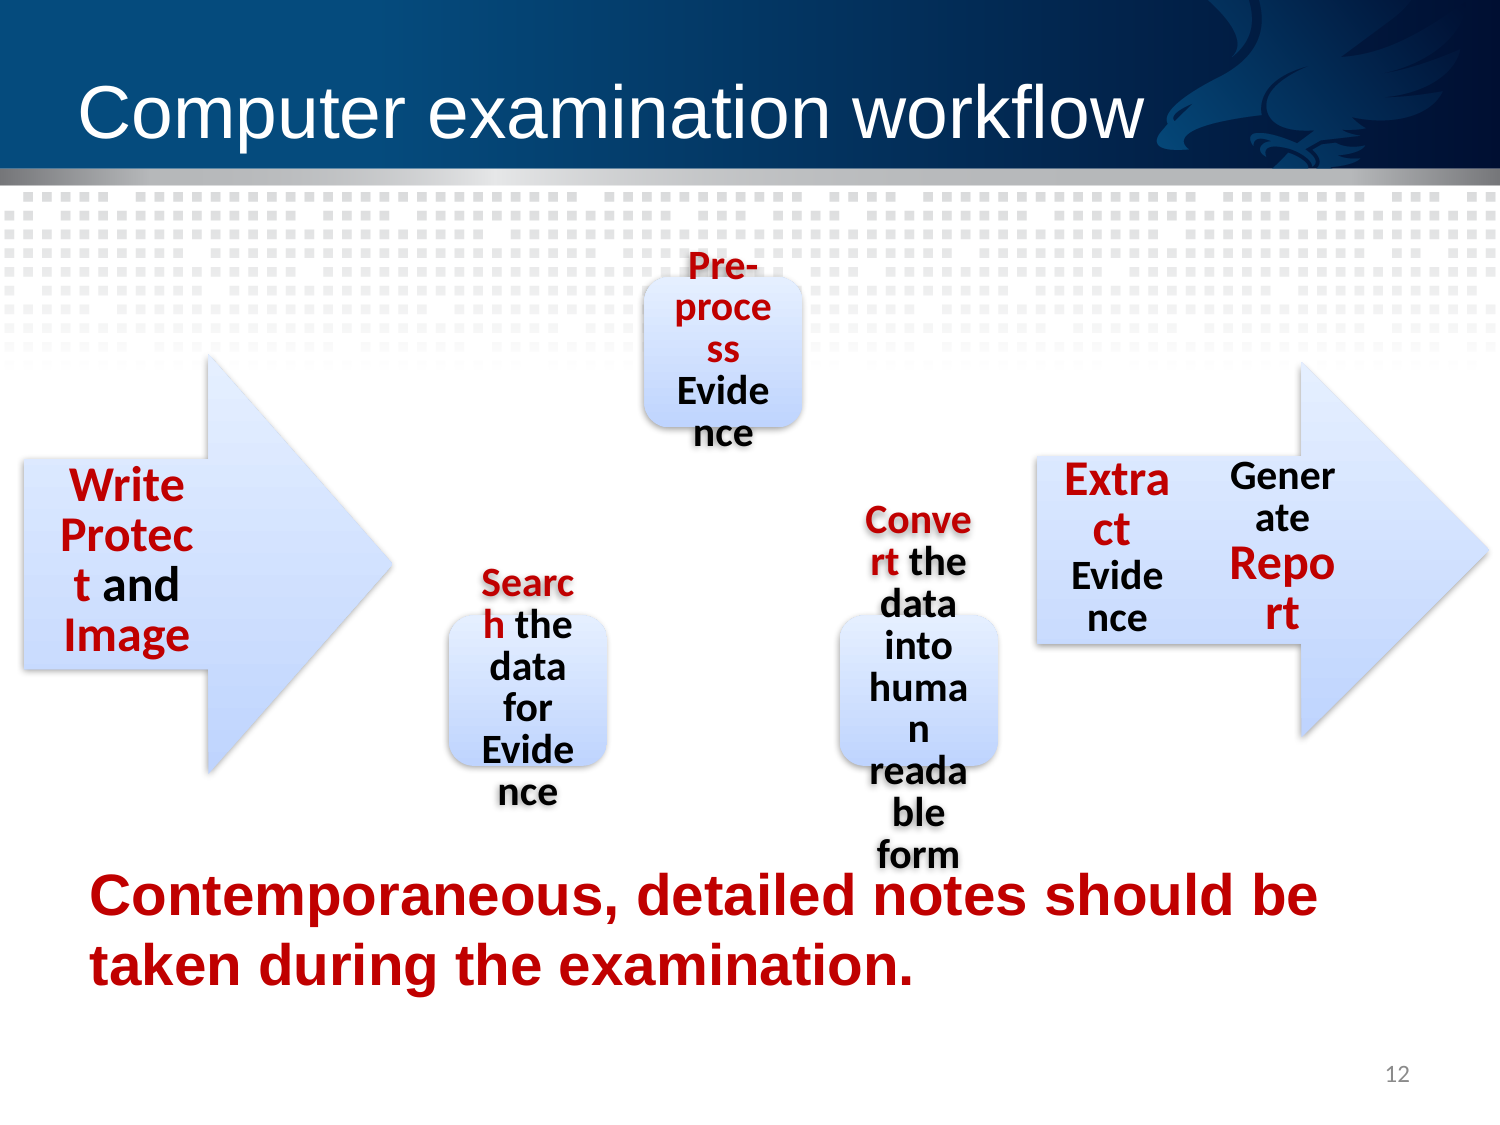

# Computer examination workflow
Pre-process Evidence
Convert the data into human readable form
Search the data for Evidence
Write Protect and Image
Extract
Evidence
Generate
Report
Contemporaneous, detailed notes should be taken during the examination.
12